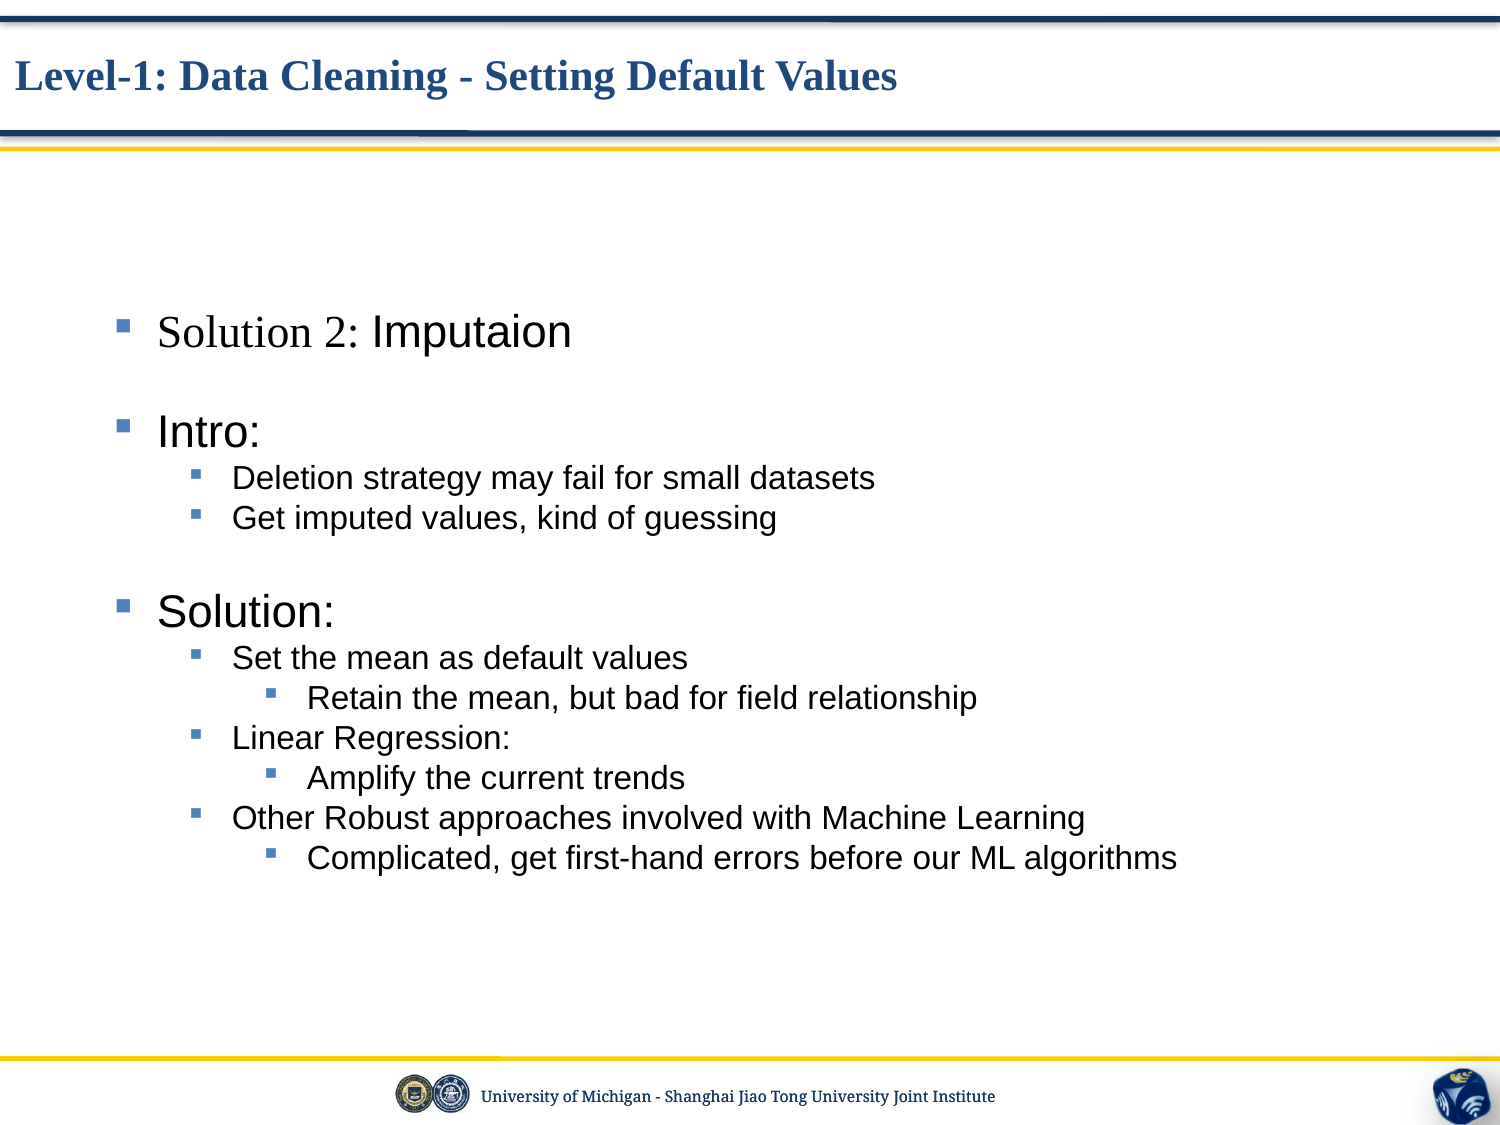

Level-1: Data Cleaning - Setting Default Values
Solution 2: Imputaion

Intro:
Deletion strategy may fail for small datasets
Get imputed values, kind of guessing

Solution:
Set the mean as default values
Retain the mean, but bad for field relationship
Linear Regression:
Amplify the current trends
Other Robust approaches involved with Machine Learning
Complicated, get first-hand errors before our ML algorithms